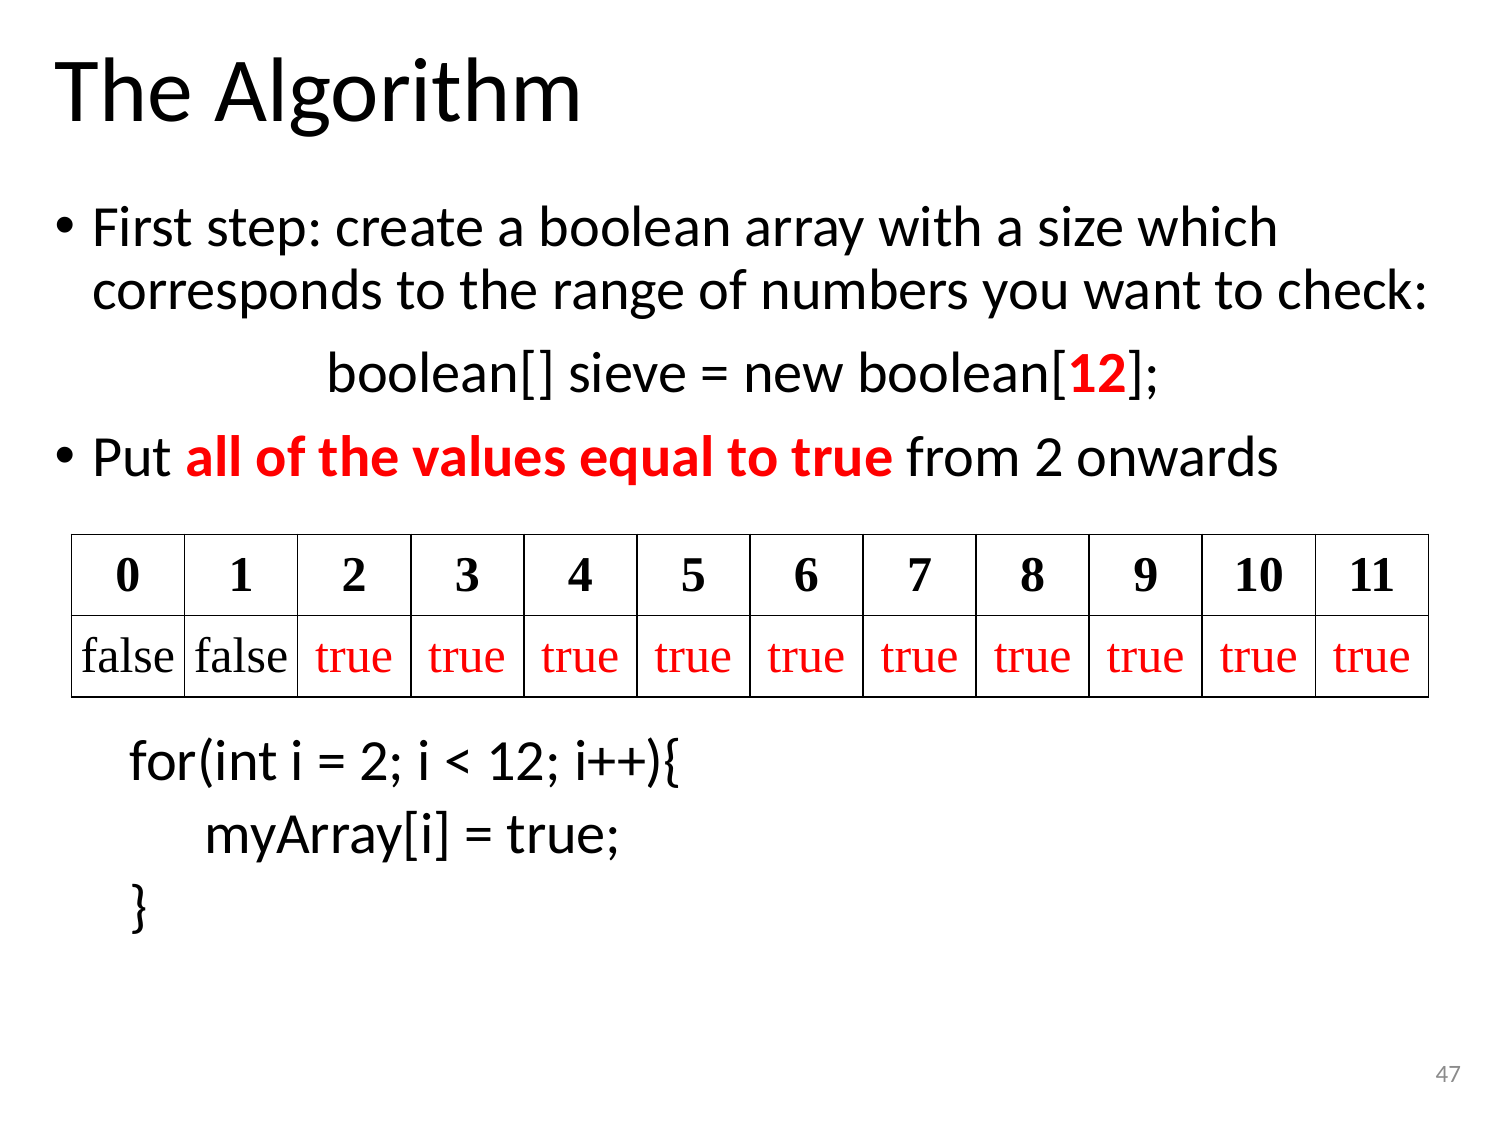

# The Algorithm
First step: create a boolean array with a size which corresponds to the range of numbers you want to check:
boolean[] sieve = new boolean[12];
Put all of the values equal to true from 2 onwards

for(int i = 2; i < 12; i++){
myArray[i] = true;
}

| 0 | 1 | 2 | 3 | 4 | 5 | 6 | 7 | 8 | 9 | 10 | 11 |
| --- | --- | --- | --- | --- | --- | --- | --- | --- | --- | --- | --- |
| false | false | true | true | true | true | true | true | true | true | true | true |
47